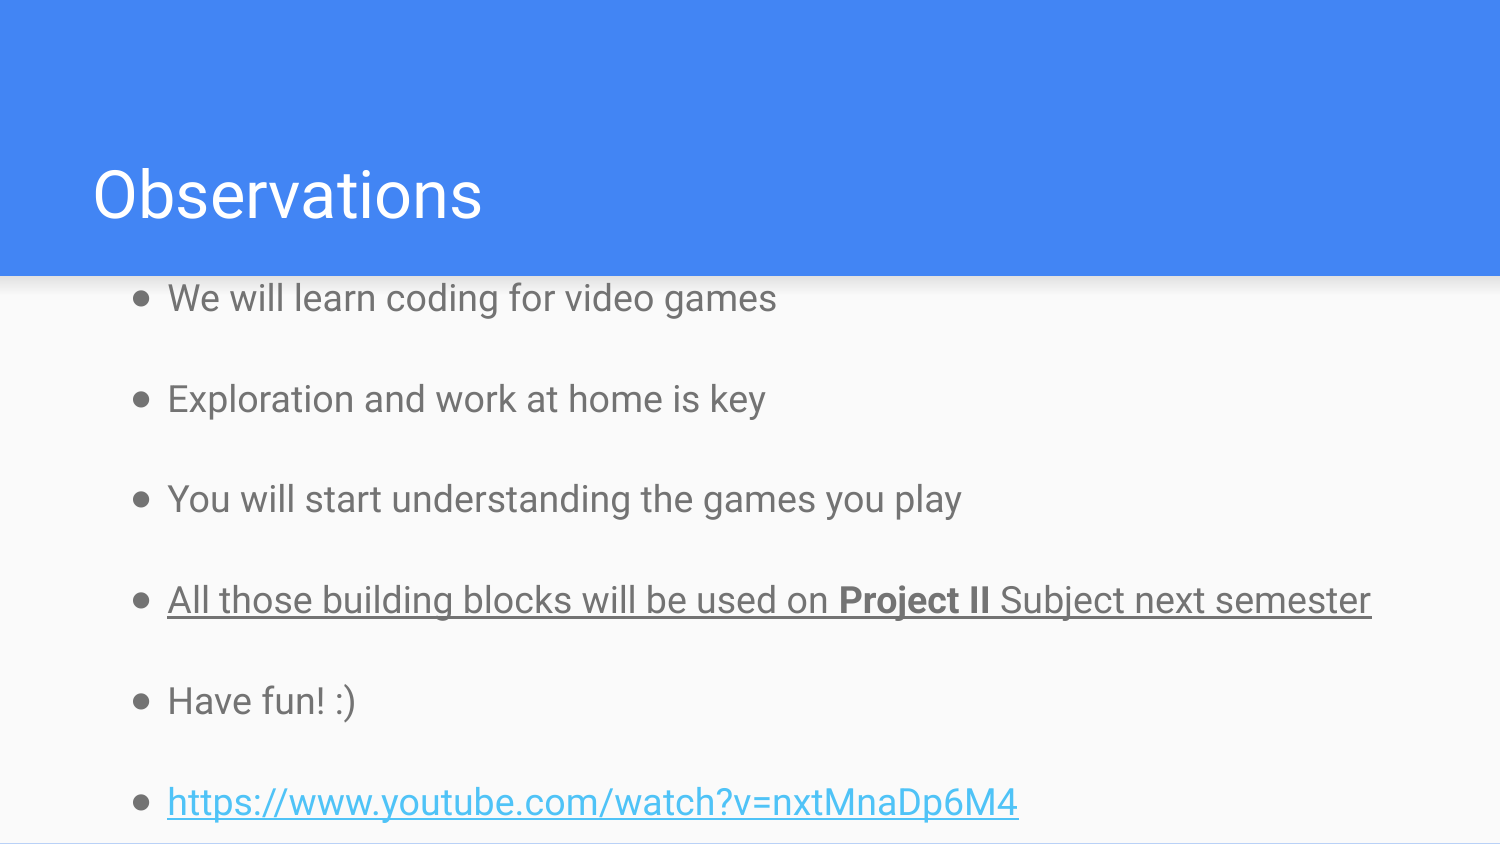

# Observations
We will learn coding for video games
Exploration and work at home is key
You will start understanding the games you play
All those building blocks will be used on Project II Subject next semester
Have fun! :)
https://www.youtube.com/watch?v=nxtMnaDp6M4